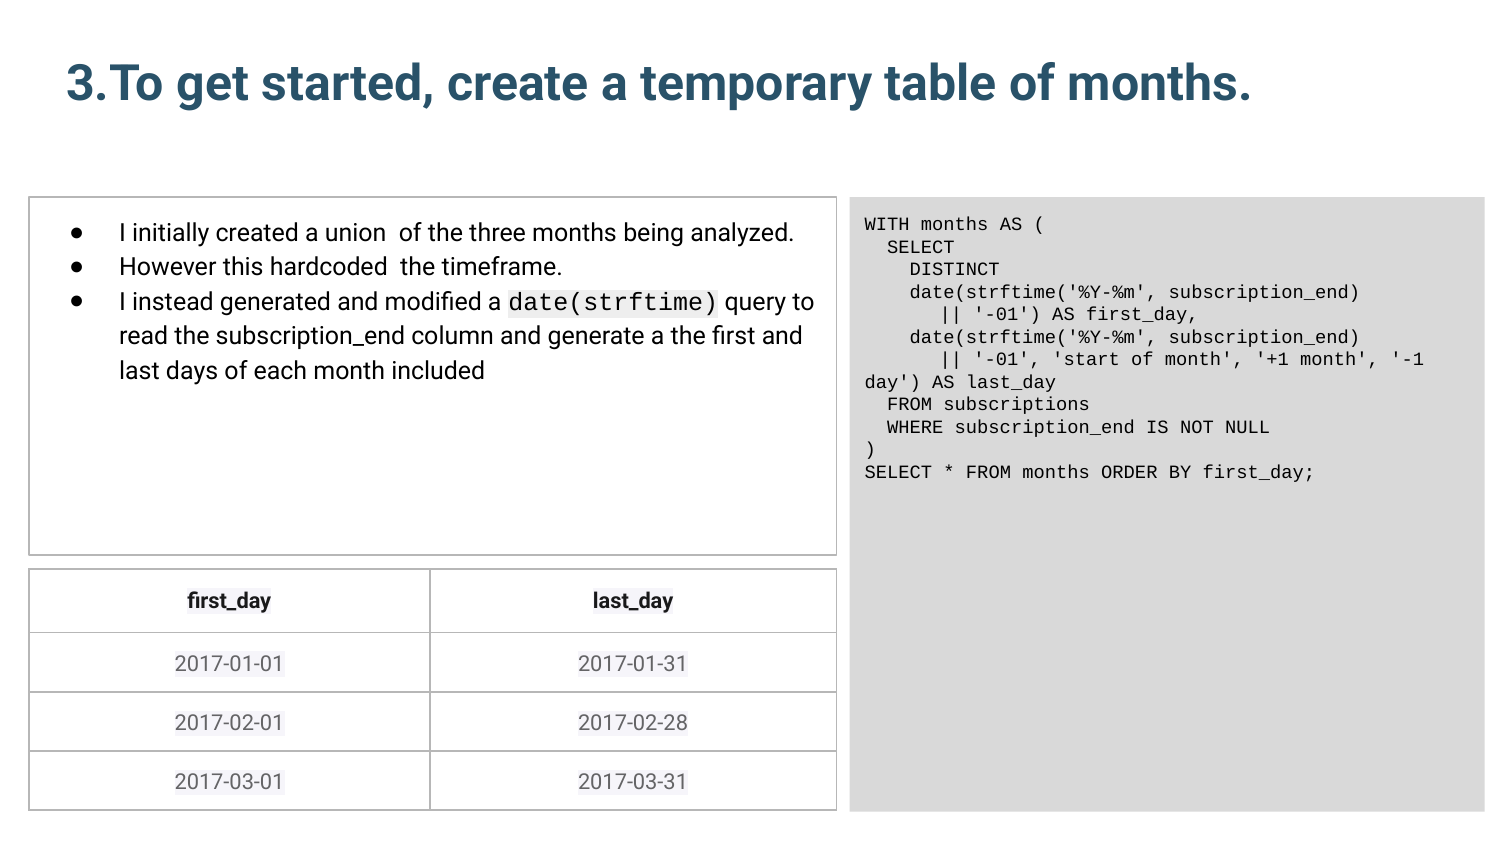

3.To get started, create a temporary table of months.

I initially created a union  of the three months being analyzed.
However this hardcoded  the timeframe.
I instead generated and modified a date(strftime) query to read the subscription_end column and generate a the first and last days of each month included

WITH months AS (
  SELECT
    DISTINCT
    date(strftime('%Y-%m', subscription_end)
|| '-01') AS first_day,
    date(strftime('%Y-%m', subscription_end)
|| '-01', 'start of month', '+1 month', '-1 day') AS last_day
  FROM subscriptions
  WHERE subscription_end IS NOT NULL
)
SELECT * FROM months ORDER BY first_day;

| first\_day | last\_day |
| --- | --- |
| 2017-01-01 | 2017-01-31 |
| 2017-02-01 | 2017-02-28 |
| 2017-03-01 | 2017-03-31 |